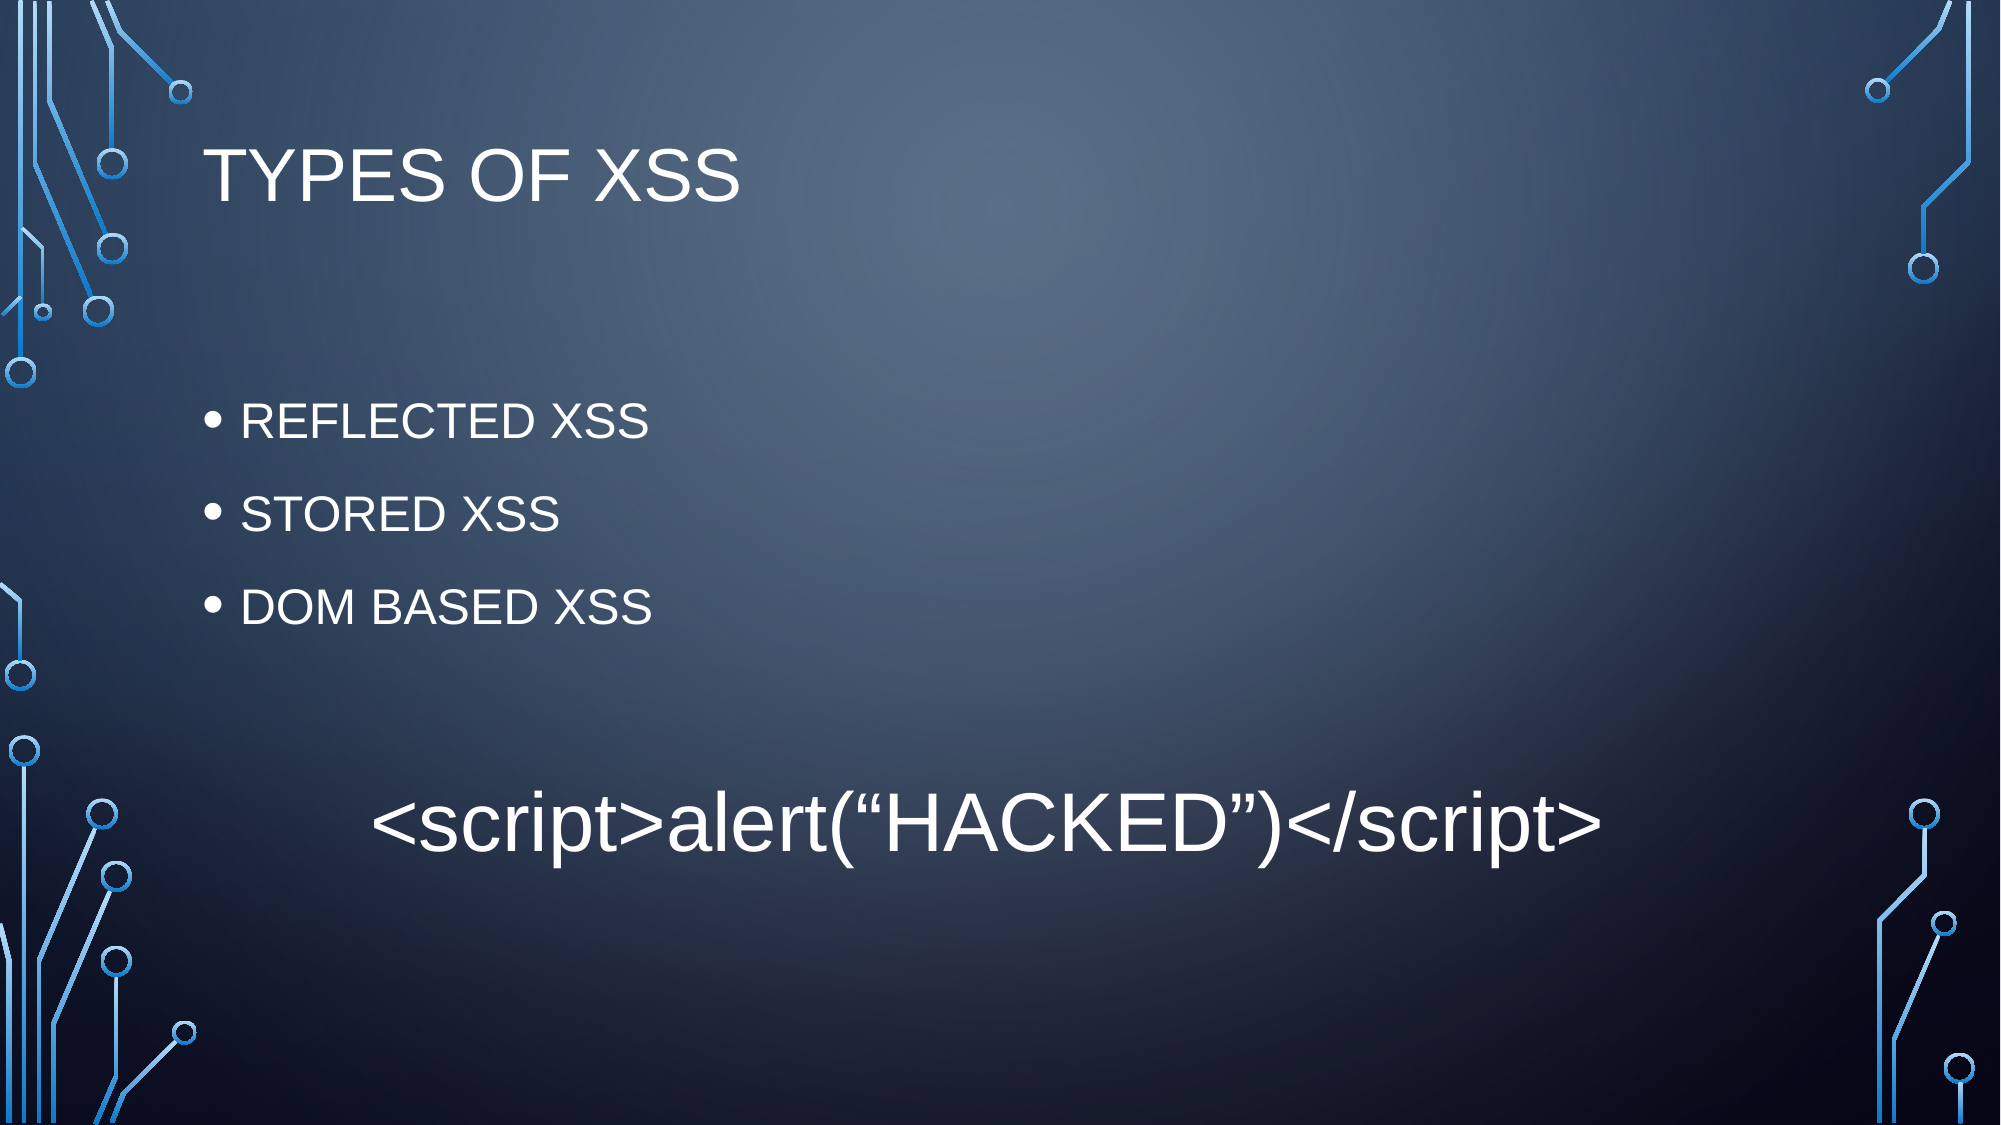

# Types of XSS
REFLECTED XSS
STORED XSS
DOM BASED XSS

            <script>alert(“HACKED”)</script>